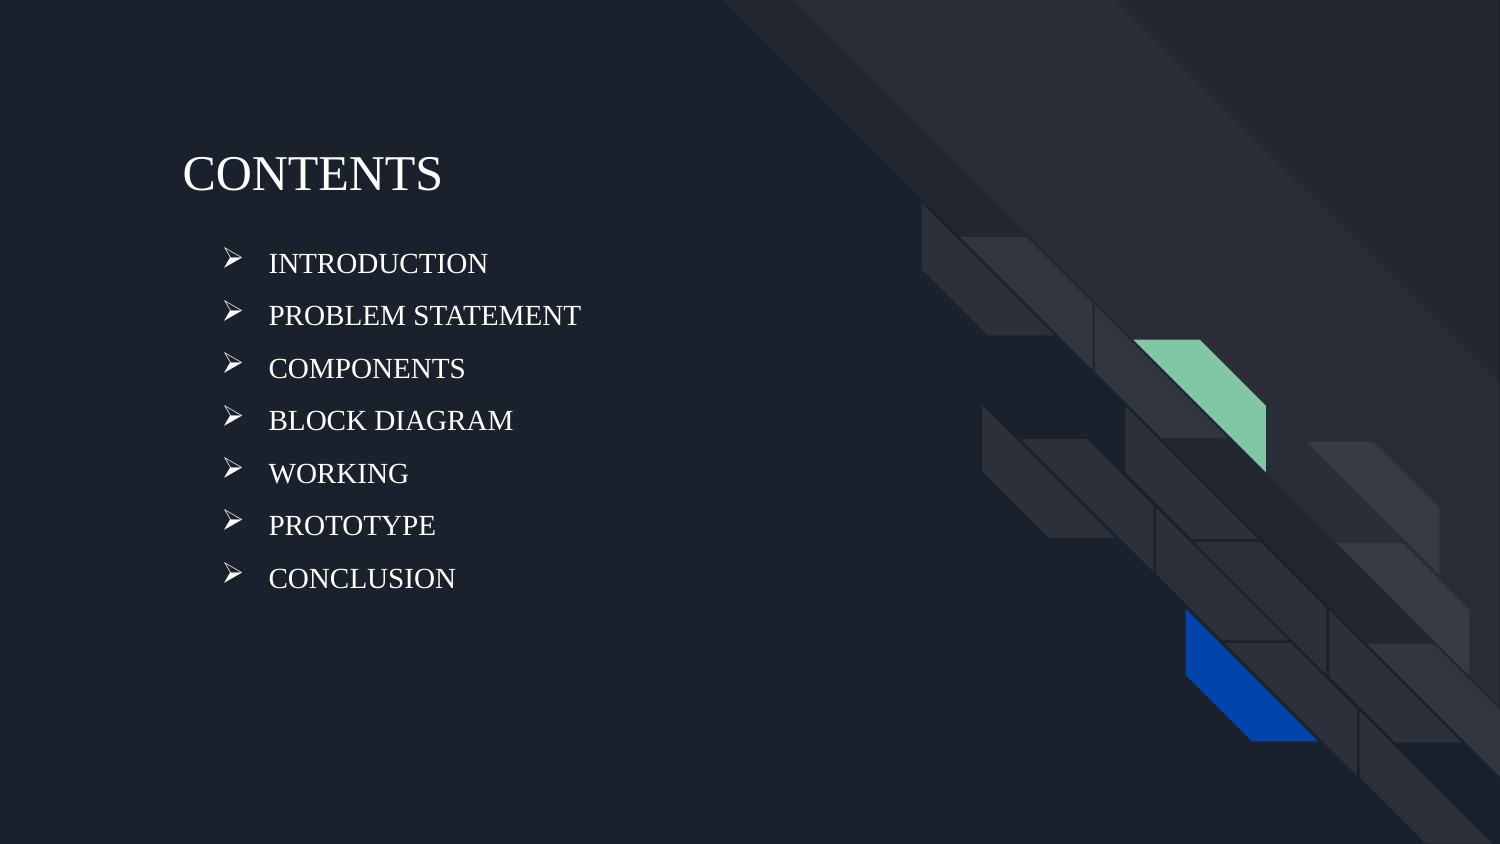

CONTENTS
INTRODUCTION
PROBLEM STATEMENT
COMPONENTS
BLOCK DIAGRAM
WORKING
PROTOTYPE
CONCLUSION